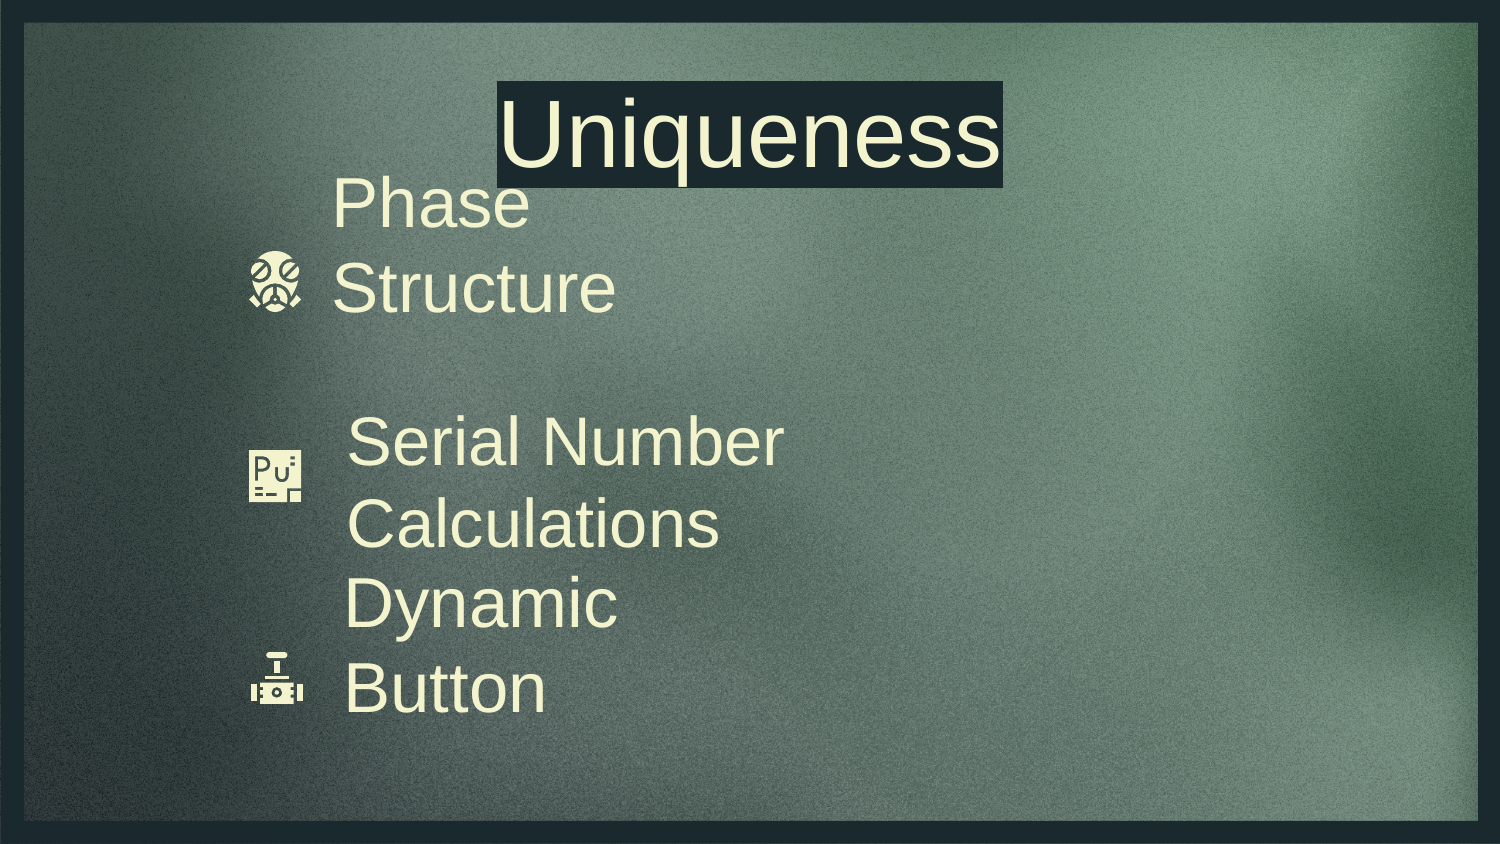

# Uniqueness

Phase Structure

Serial Number Calculations

Dynamic Button